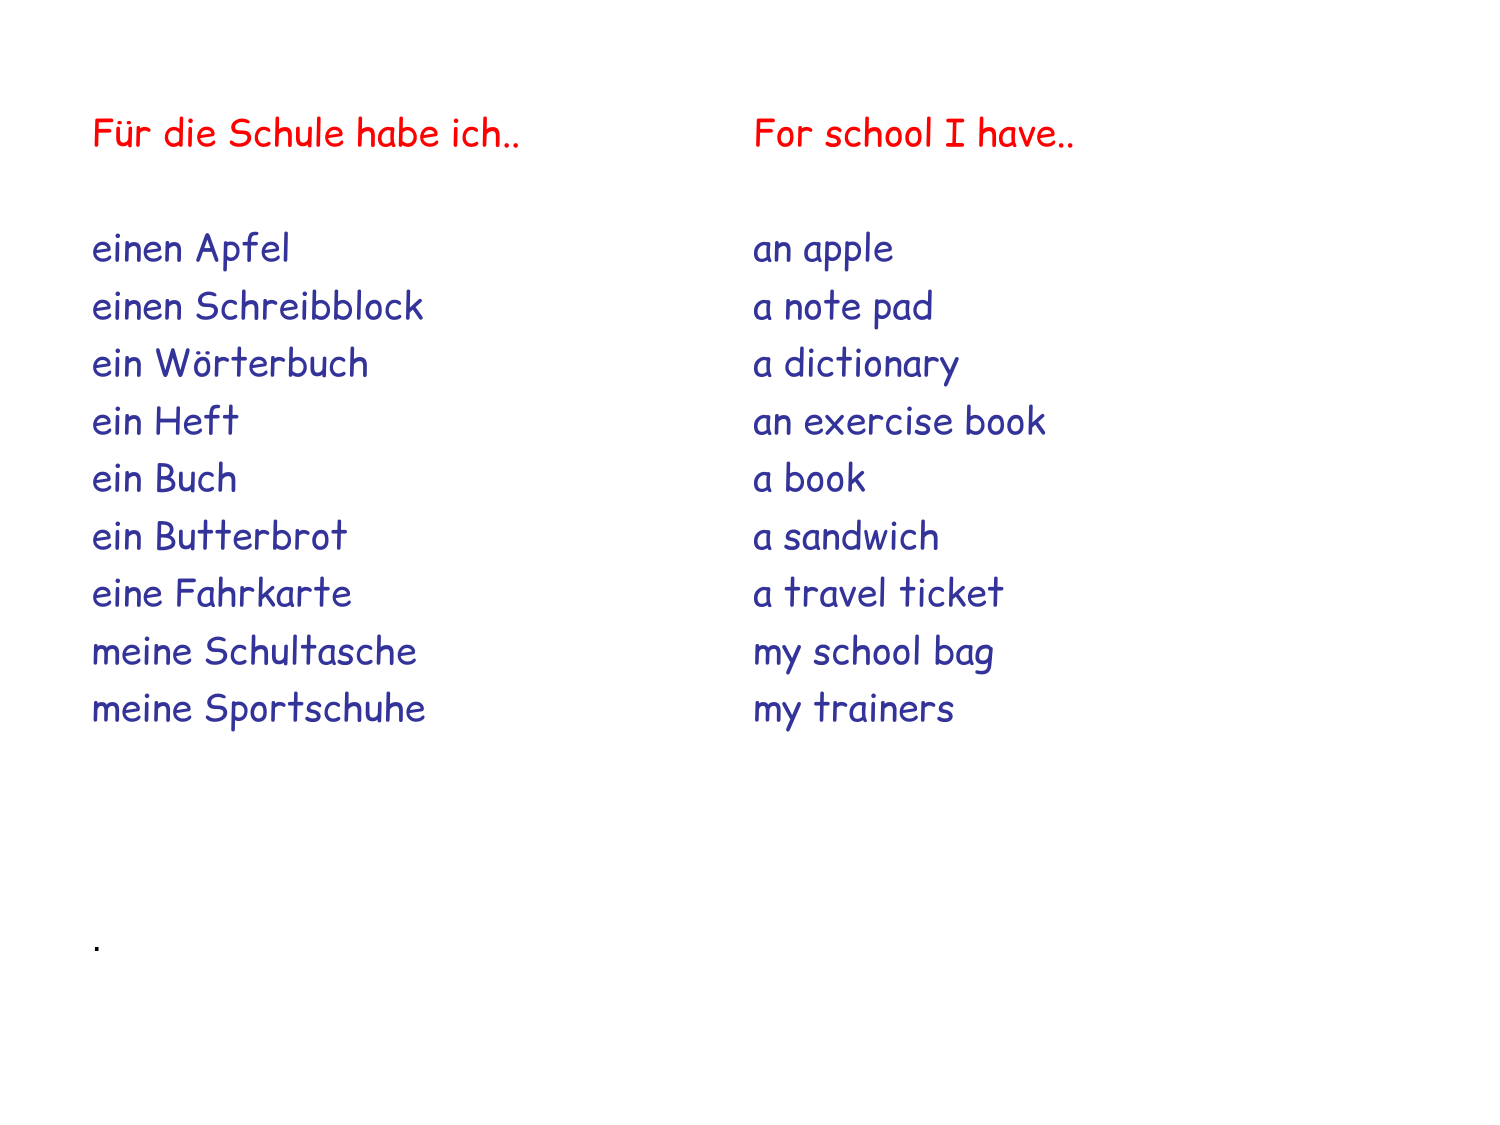

Für die Schule habe ich..

einen Apfel
einen Schreibblock
ein Wörterbuch
ein Heft
ein Buch
ein Butterbrot
eine Fahrkarte
meine Schultasche
meine Sportschuhe

.
For school I have..

an apple
a note pad
a dictionary
an exercise book
a book
a sandwich
a travel ticket
my school bag
my trainers